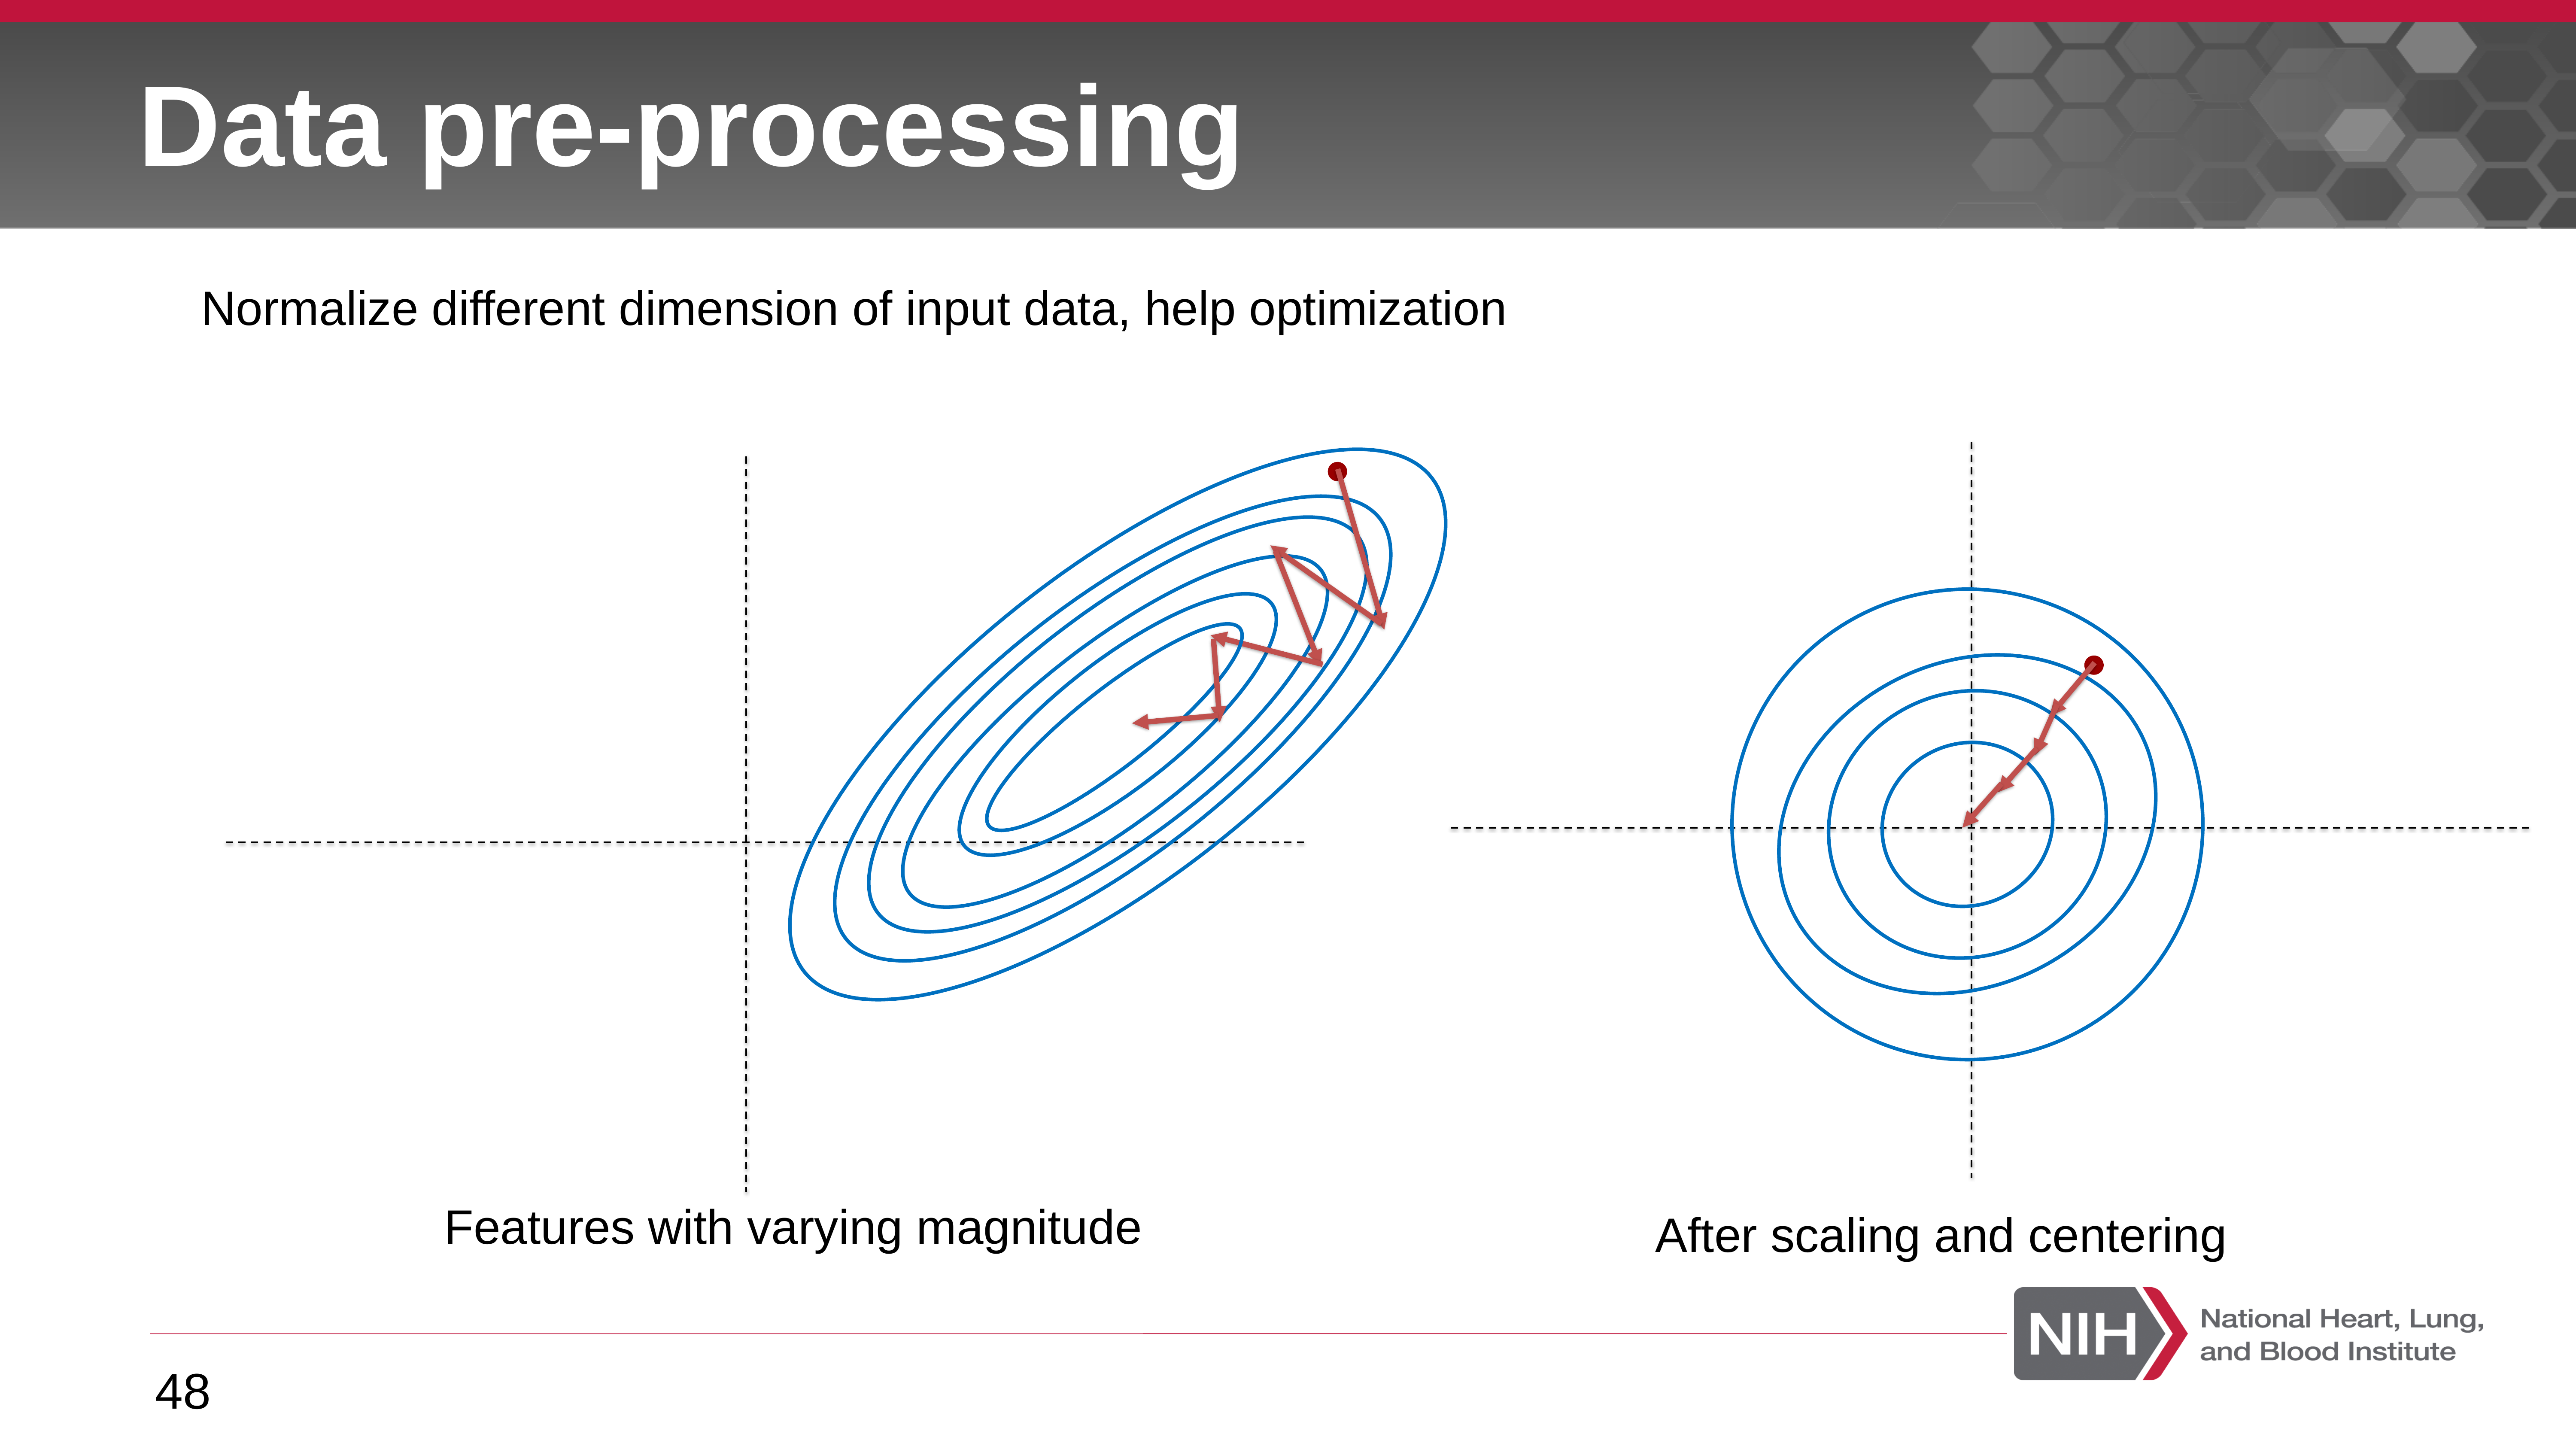

# Data pre-processing
Normalize different dimension of input data, help optimization

Features with varying magnitude
After scaling and centering
48